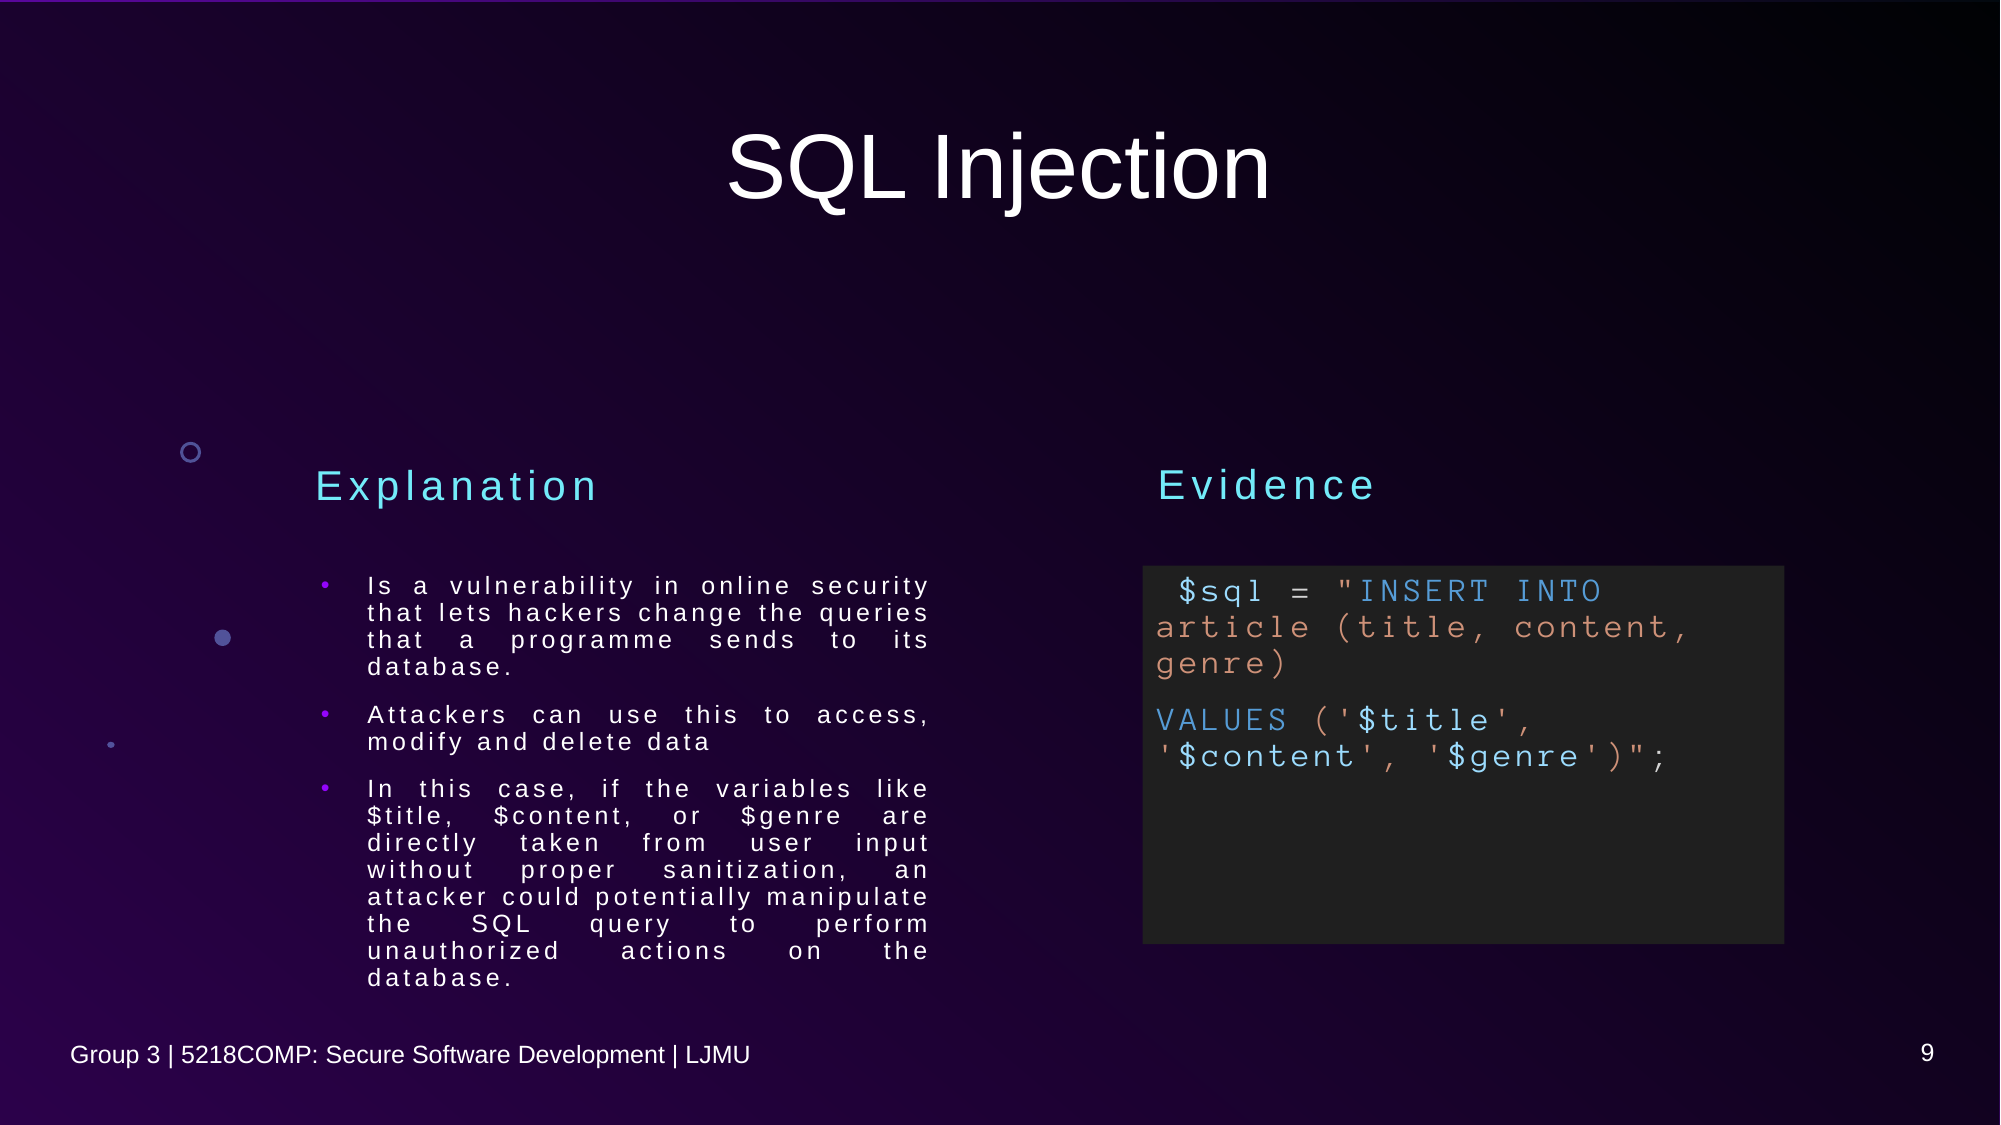

# SQL Injection
Evidence
Explanation
Is a vulnerability in online security that lets hackers change the queries that a programme sends to its database.
Attackers can use this to access, modify and delete data
In this case, if the variables like $title, $content, or $genre are directly taken from user input without proper sanitization, an attacker could potentially manipulate the SQL query to perform unauthorized actions on the database.
 $sql = "INSERT INTO article (title, content, genre)
VALUES ('$title', '$content', '$genre')";

9
Group 3 | 5218COMP: Secure Software Development | LJMU